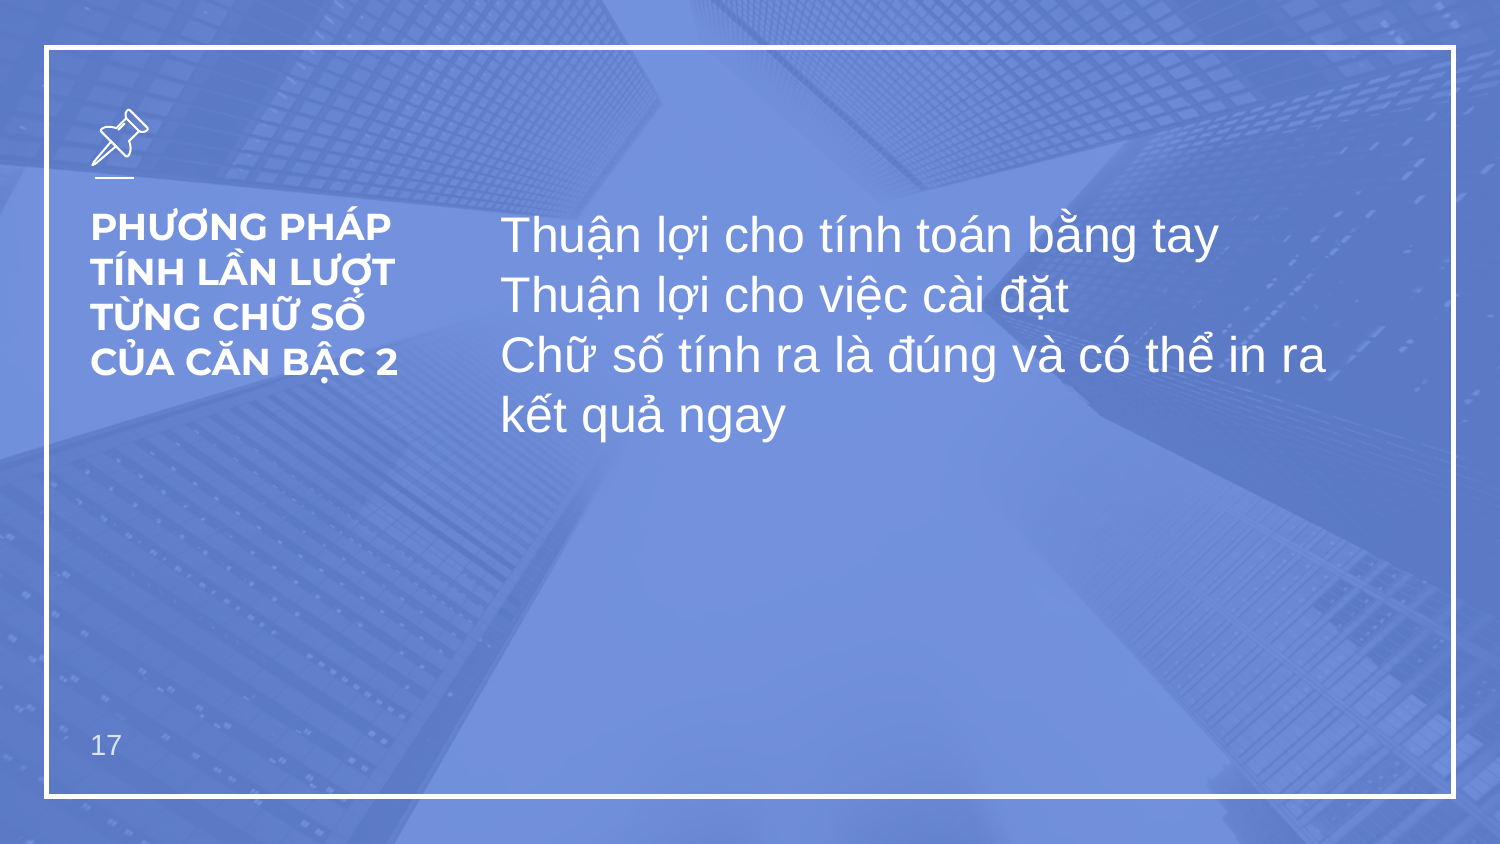

# PHƯƠNG PHÁP TÍNH LẦN LƯỢT TỪNG CHỮ SỐ CỦA CĂN BẬC 2
Thuận lợi cho tính toán bằng tay
Thuận lợi cho việc cài đặt
Chữ số tính ra là đúng và có thể in ra kết quả ngay
17